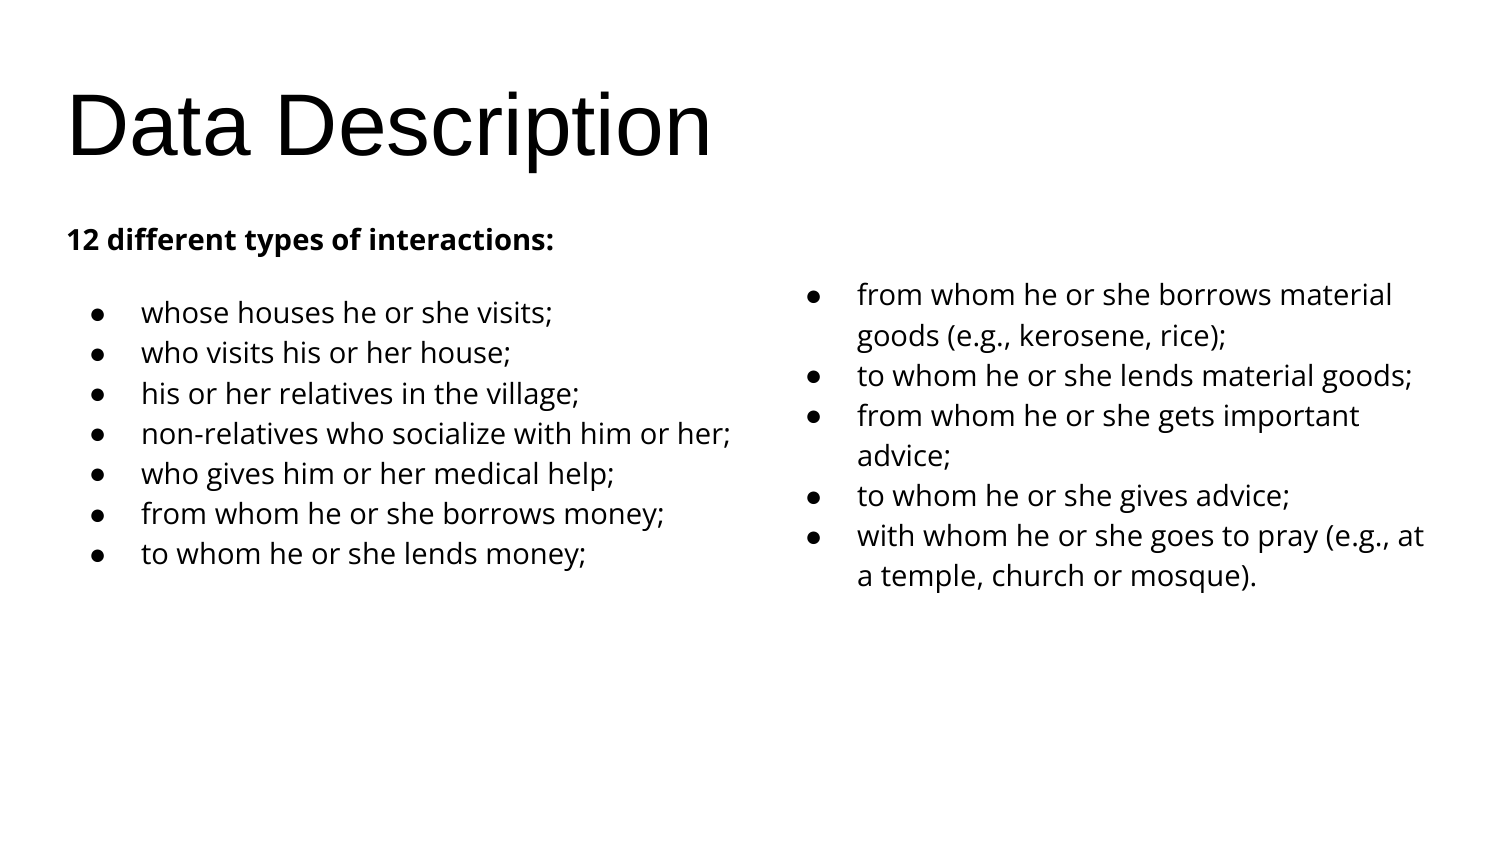

# Data Description

from whom he or she borrows material goods (e.g., kerosene, rice);
to whom he or she lends material goods;
from whom he or she gets important advice;
to whom he or she gives advice;
with whom he or she goes to pray (e.g., at a temple, church or mosque).

12 different types of interactions:
whose houses he or she visits;
who visits his or her house;
his or her relatives in the village;
non-relatives who socialize with him or her;
who gives him or her medical help;
from whom he or she borrows money;
to whom he or she lends money;